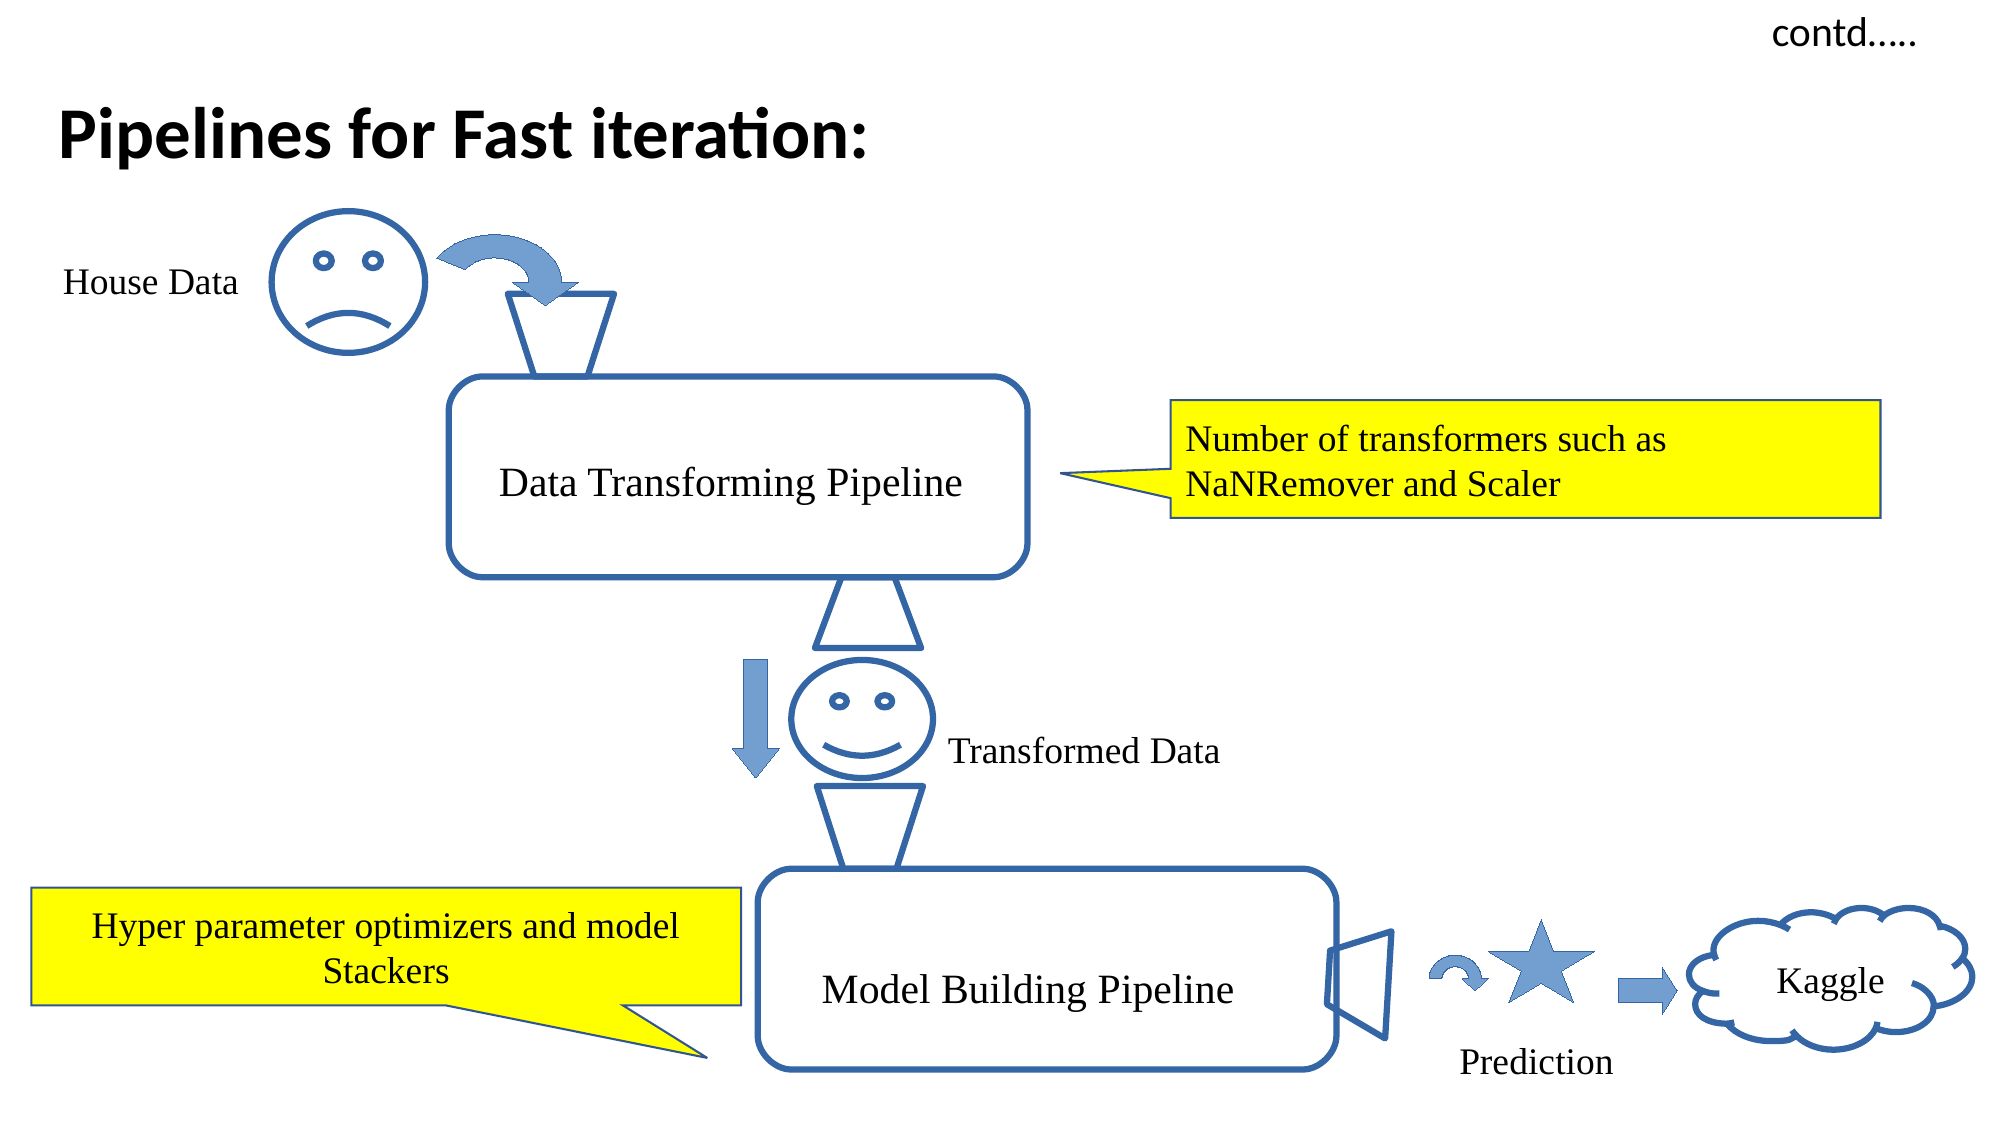

contd…..
Pipelines for Fast iteration:

Number of transformers such as NaNRemover and Scaler
Data Transforming Pipeline

Transformed Data

Hyper parameter optimizers and model Stackers
Kaggle

House Data
Model Building Pipeline
Prediction